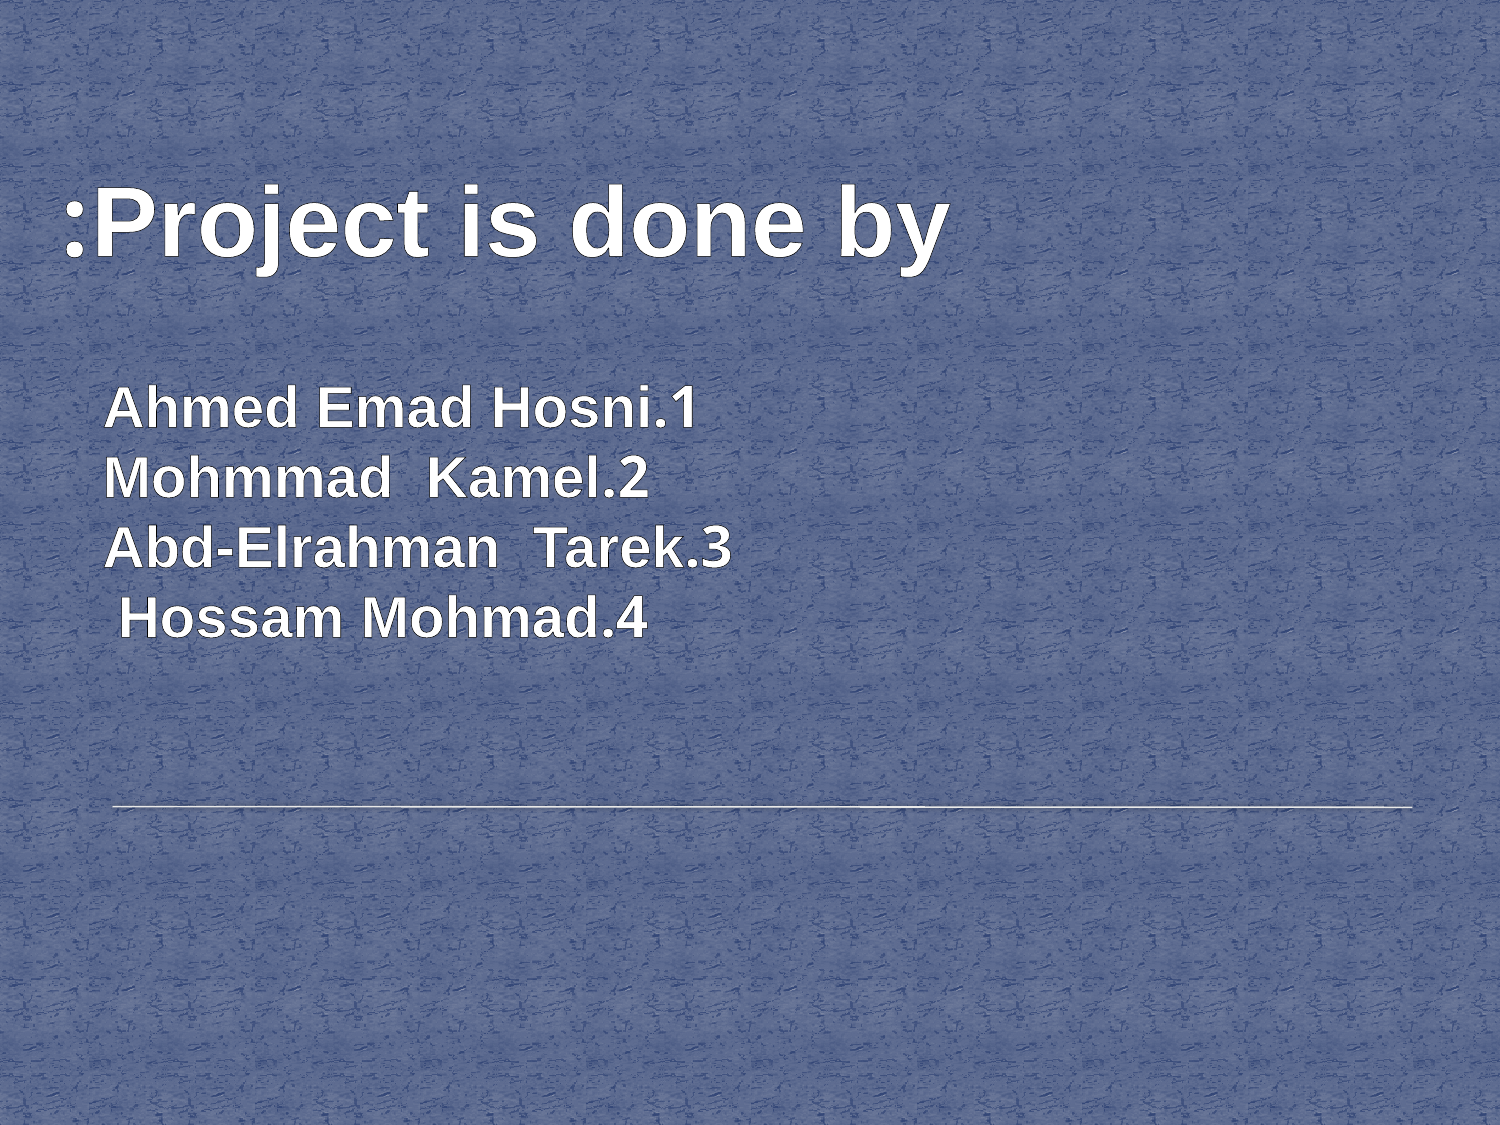

Project is done by:

1.Ahmed Emad Hosni
2.Mohmmad  Kamel
3.Abd-Elrahman  Tarek
4.Hossam Mohmad